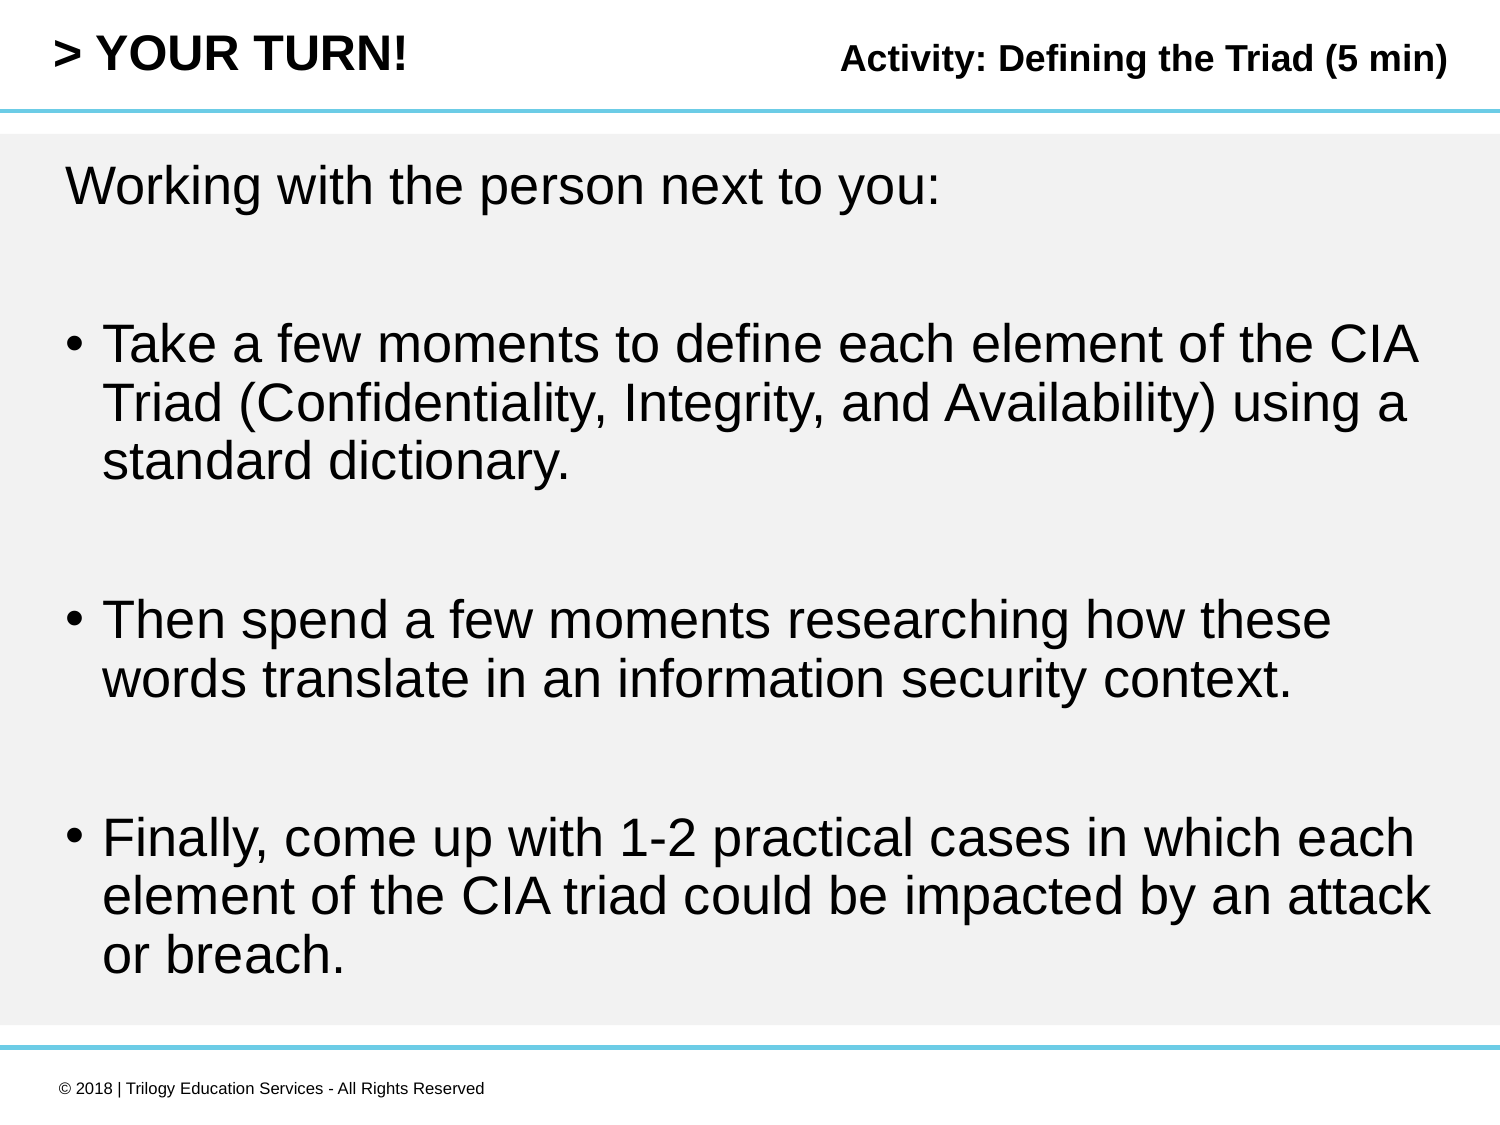

Activity: Defining the Triad (5 min)
Working with the person next to you:

Take a few moments to define each element of the CIA Triad (Confidentiality, Integrity, and Availability) using a standard dictionary.

Then spend a few moments researching how these words translate in an information security context.

Finally, come up with 1-2 practical cases in which each element of the CIA triad could be impacted by an attack or breach.